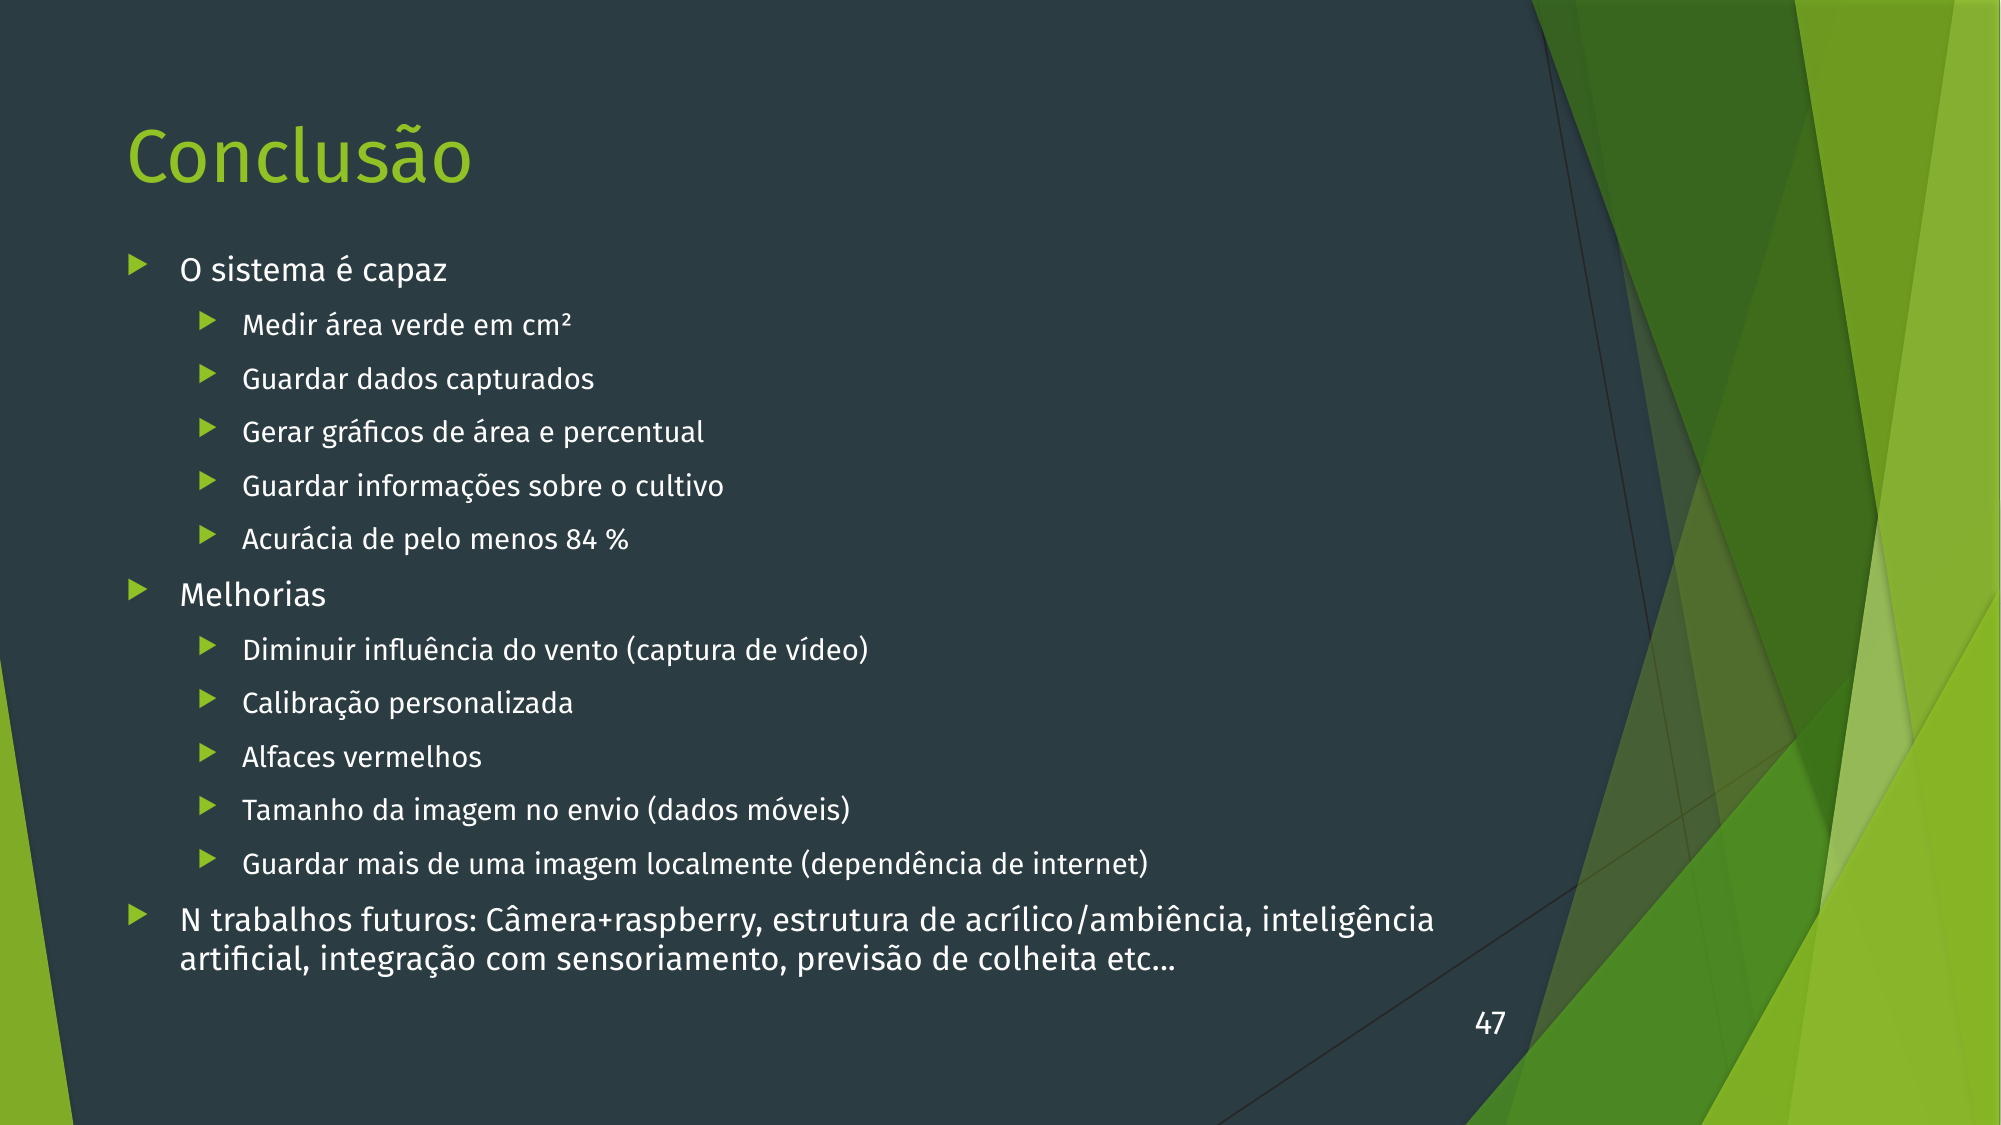

# Conclusão
O sistema é capaz
Medir área verde em cm²
Guardar dados capturados
Gerar gráficos de área e percentual
Guardar informações sobre o cultivo
Acurácia de pelo menos 84 %
Melhorias
Diminuir influência do vento (captura de vídeo)
Calibração personalizada
Alfaces vermelhos
Tamanho da imagem no envio (dados móveis)
Guardar mais de uma imagem localmente (dependência de internet)
N trabalhos futuros: Câmera+raspberry, estrutura de acrílico/ambiência, inteligência artificial, integração com sensoriamento, previsão de colheita etc...

47